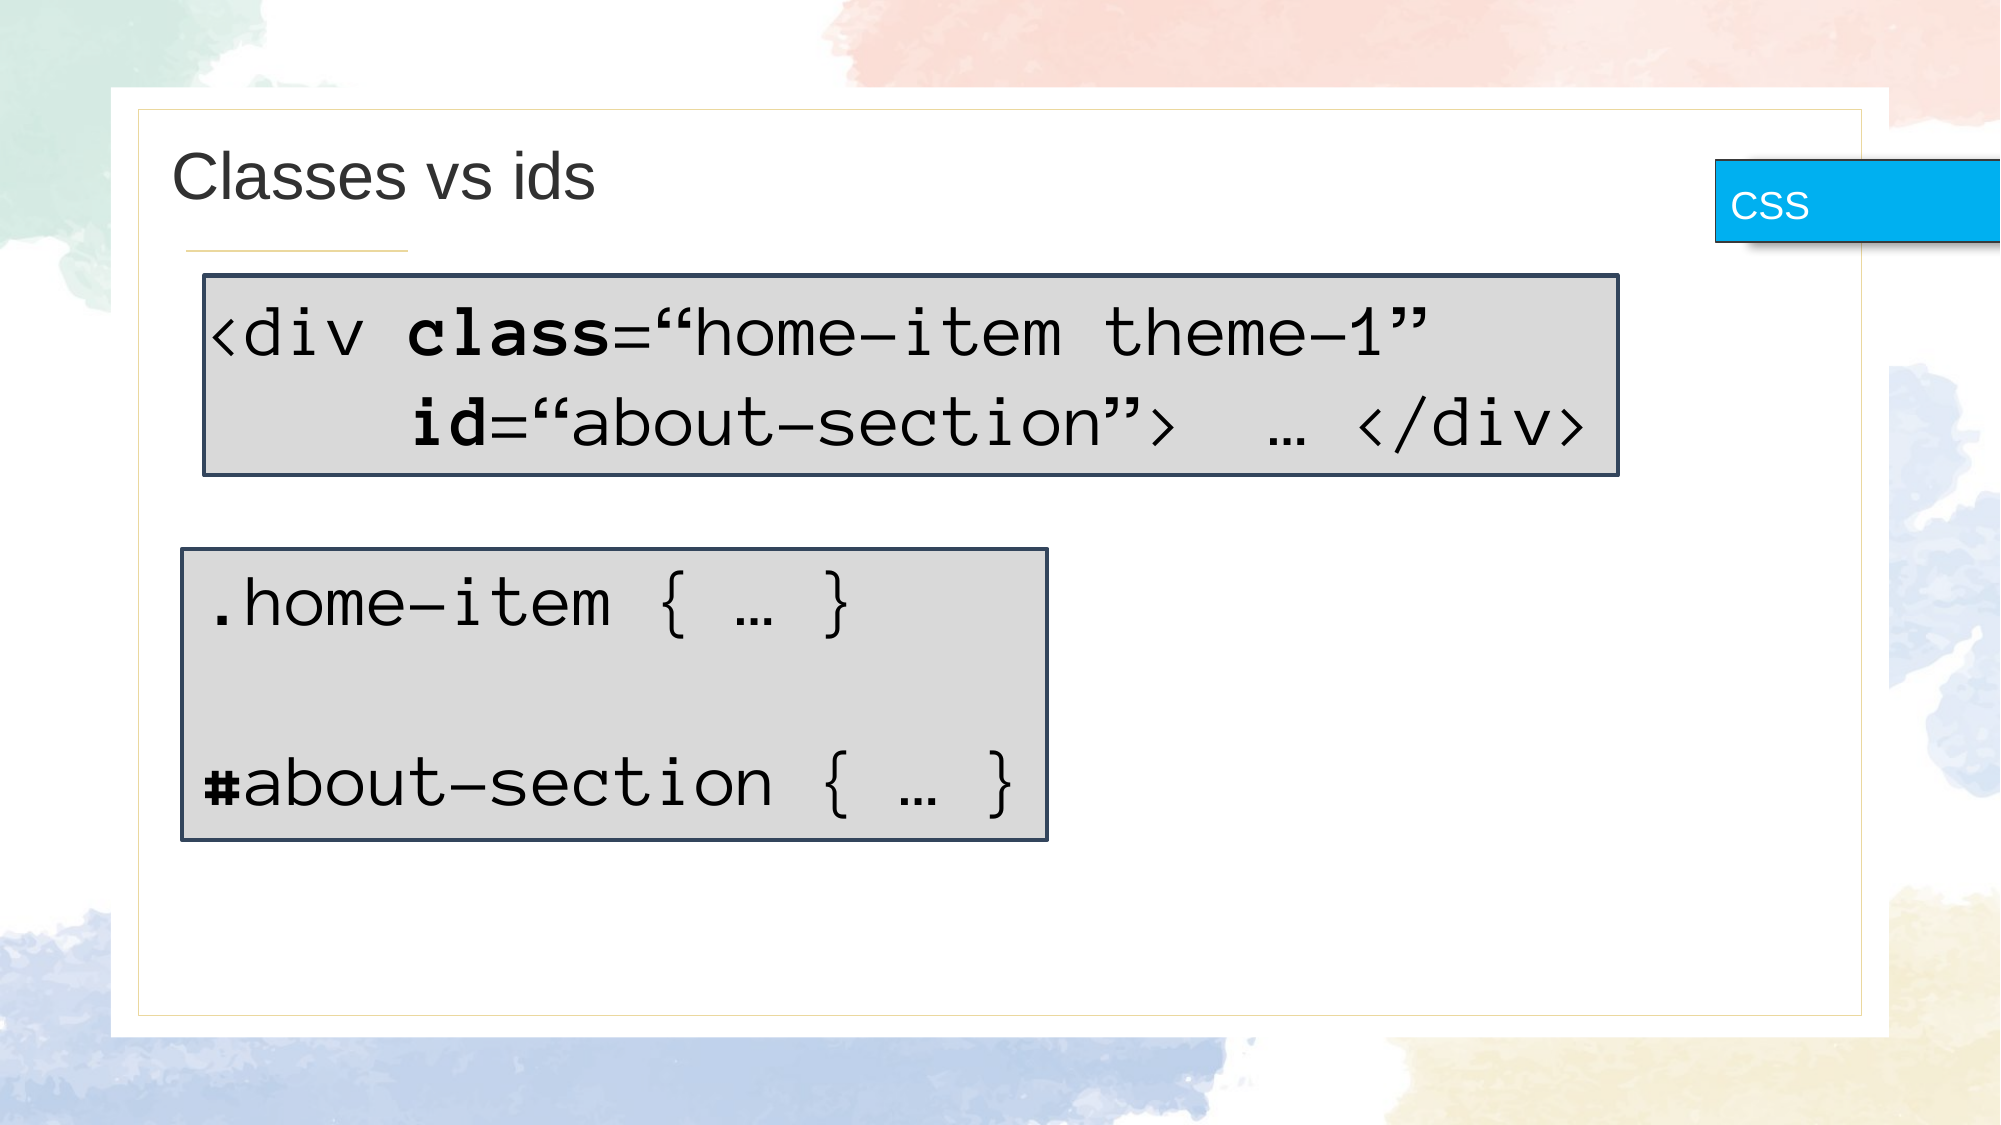

# Classes vs ids
CSS
<div class=“home-item theme-1”
     id=“about-section”>  … </div>

.home-item { … }

#about-section { … }